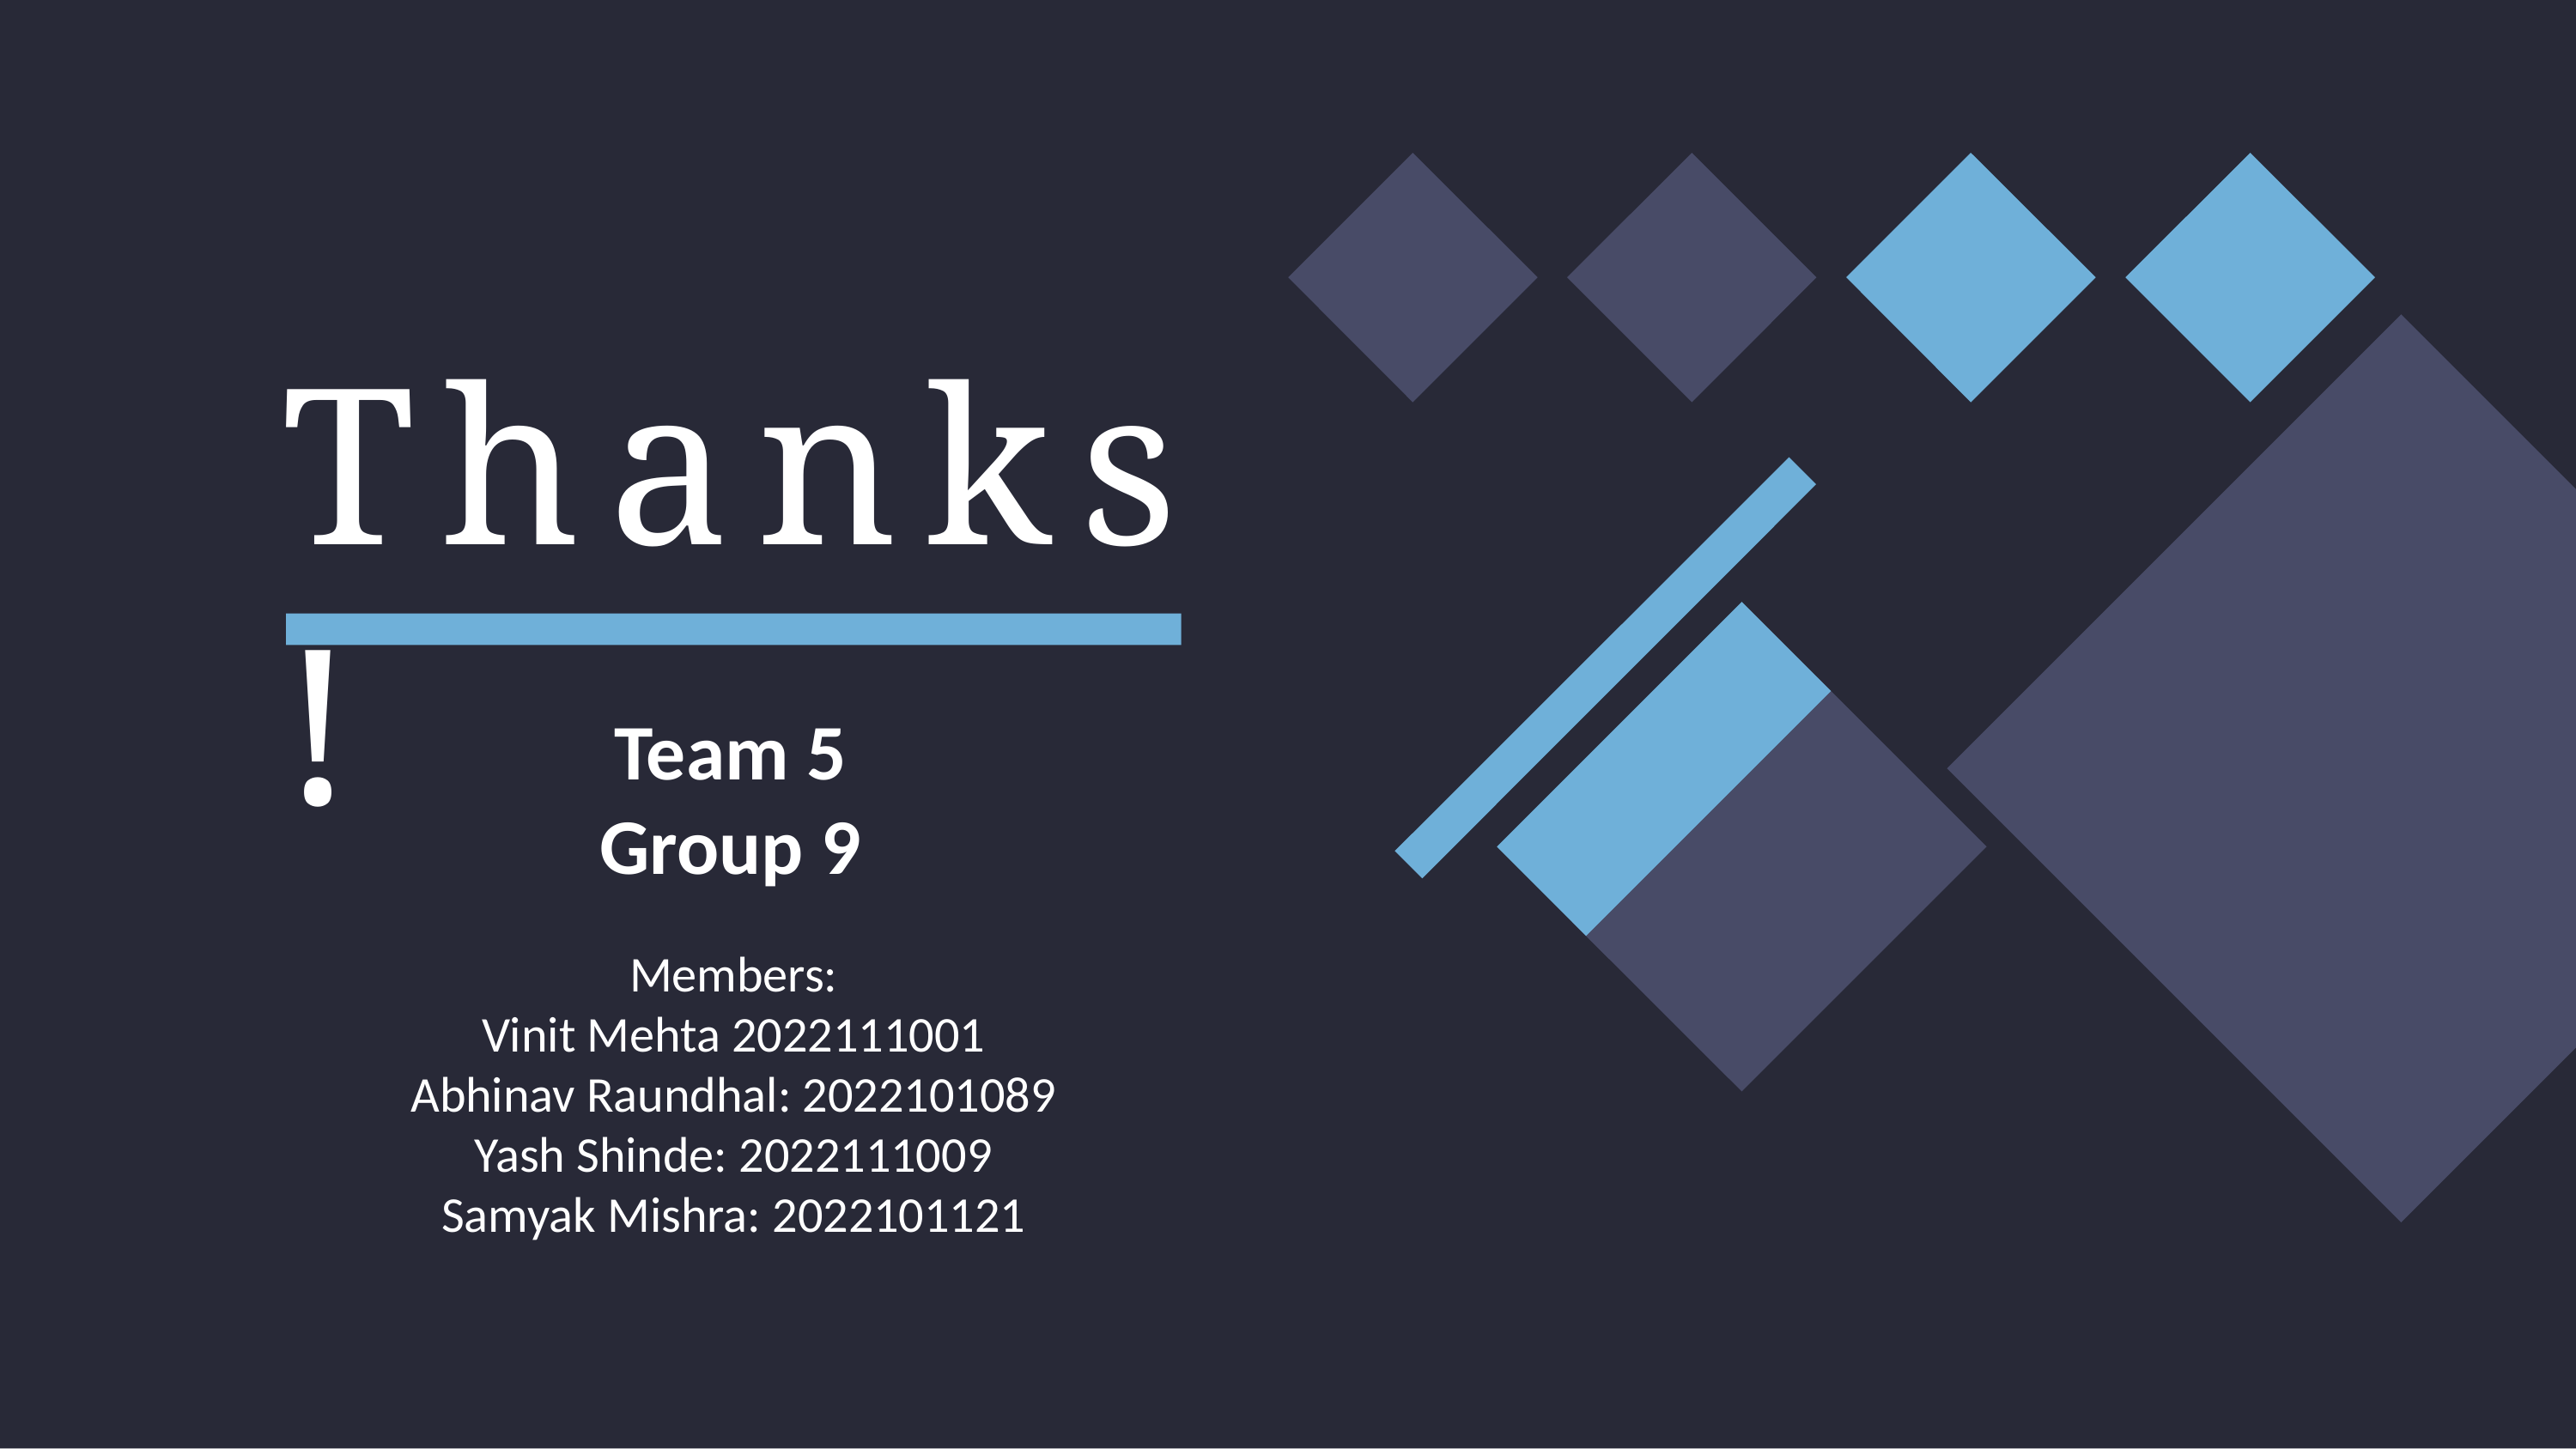

# Thanks!

Team 5
Group 9
Members:
Vinit Mehta 2022111001
Abhinav Raundhal: 2022101089
Yash Shinde: 2022111009
Samyak Mishra: 2022101121